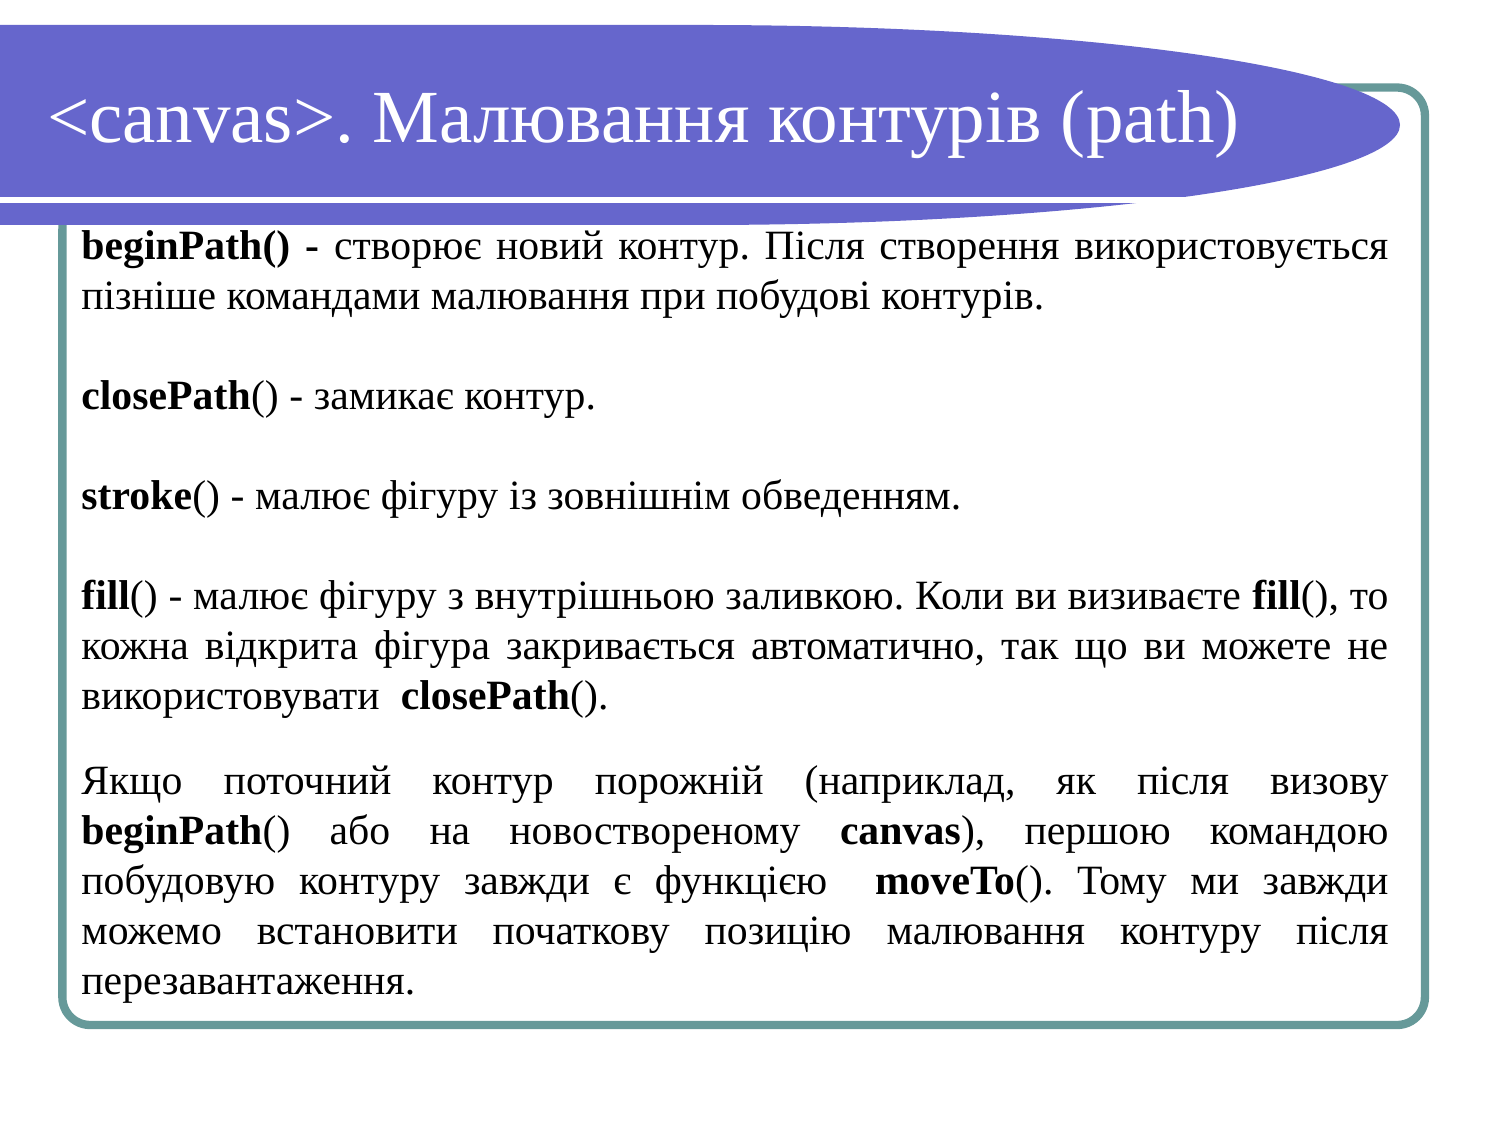

# <canvas>. Малювання контурів (path)
beginPath() - створює новий контур. Після створення використовується пізніше командами малювання при побудові контурів.

closePath() - замикає контур.

stroke() - малює фігуру із зовнішнім обведенням.

fill() - малює фігуру з внутрішньою заливкою. Коли ви визиваєте fill(), то кожна відкрита фігура закривається автоматично, так що ви можете не використовувати  closePath().

Якщо поточний контур порожній (наприклад, як після визову beginPath() або на новоствореному canvas), першою командою побудовую контуру завжди є функцією  moveTo(). Тому ми завжди можемо встановити початкову позицію малювання контуру після перезавантаження.